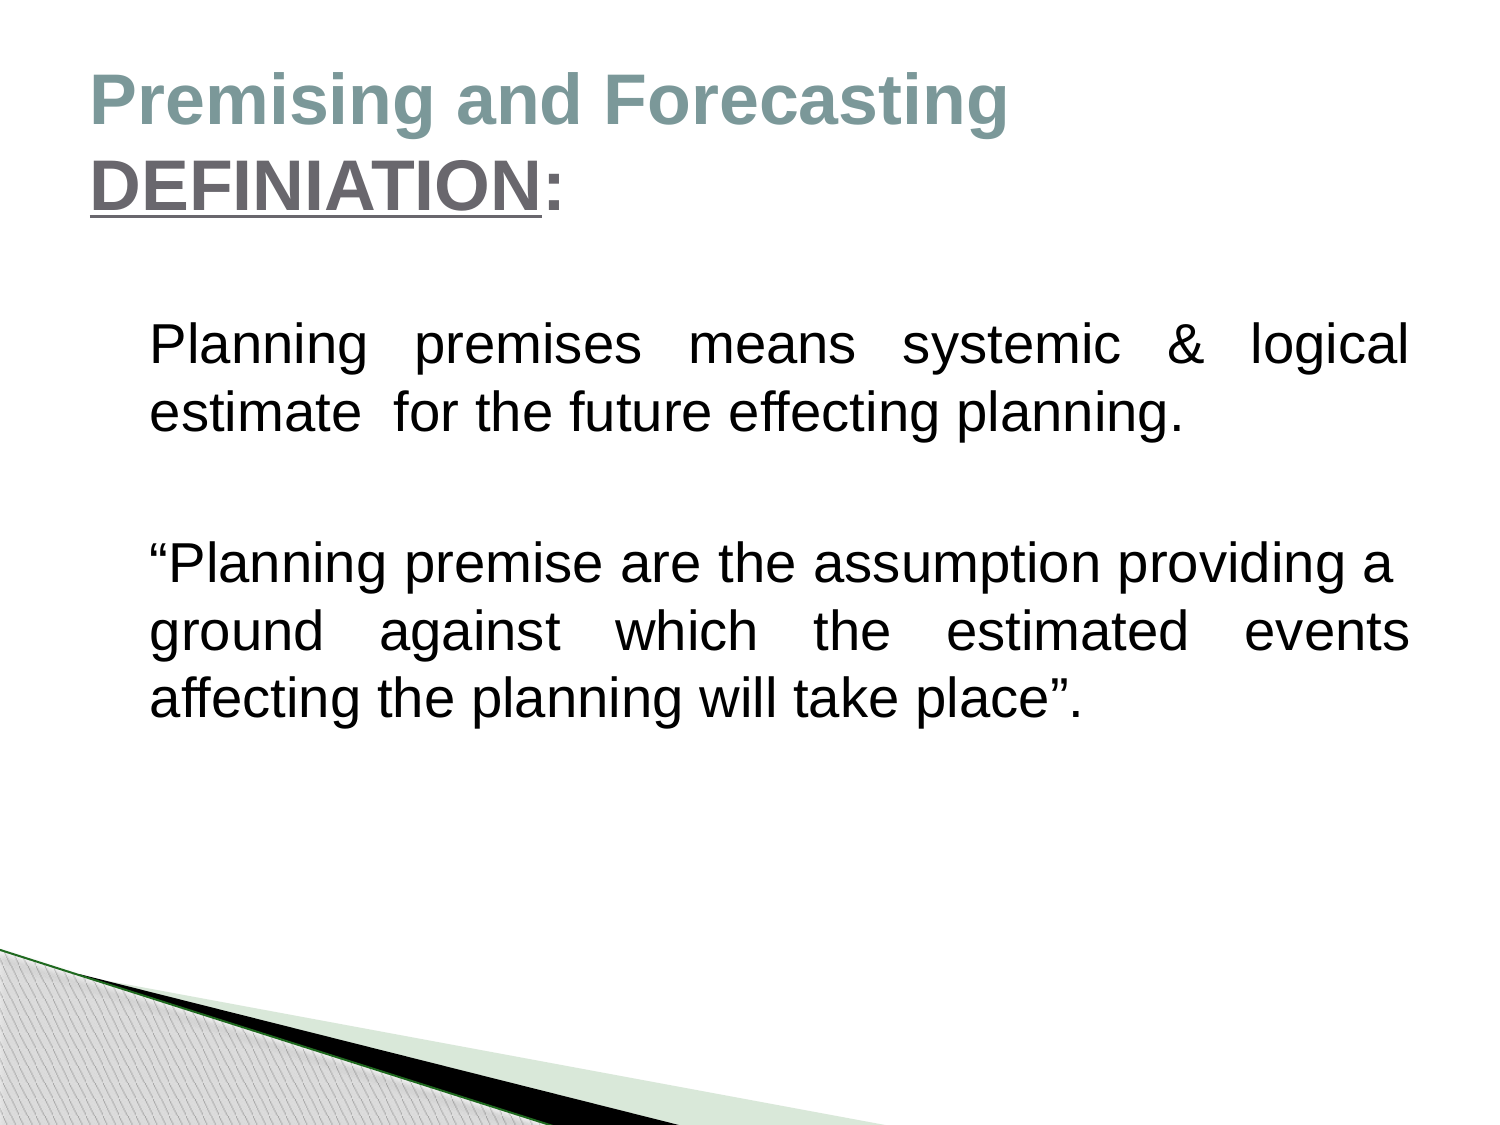

# Premising and Forecasting DEFINIATION:
	Planning premises means systemic & logical estimate  for the future effecting planning.

	“Planning premise are the assumption providing a  ground against which the estimated events affecting the planning will take place”.